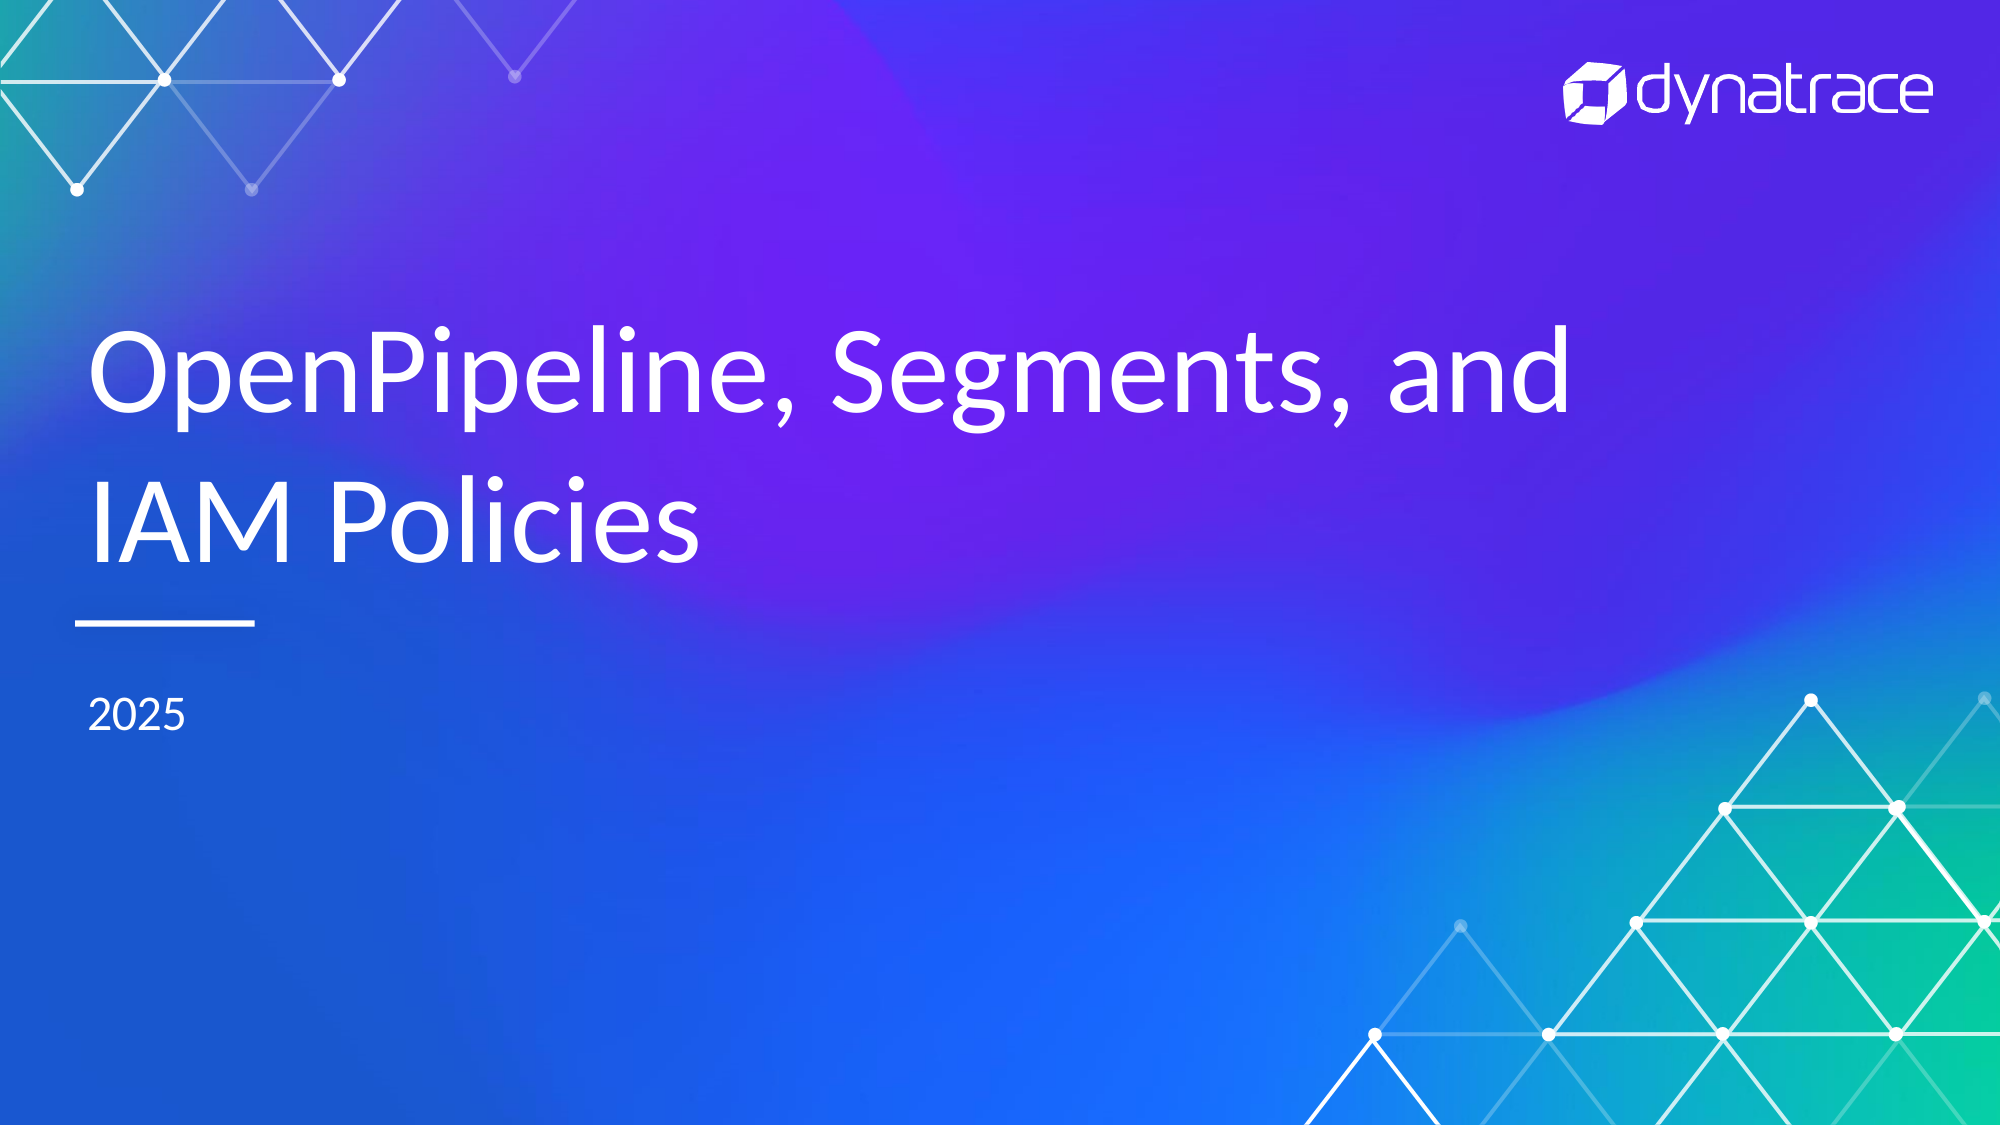

# OpenPipeline, Segments, and IAM Policies
2025